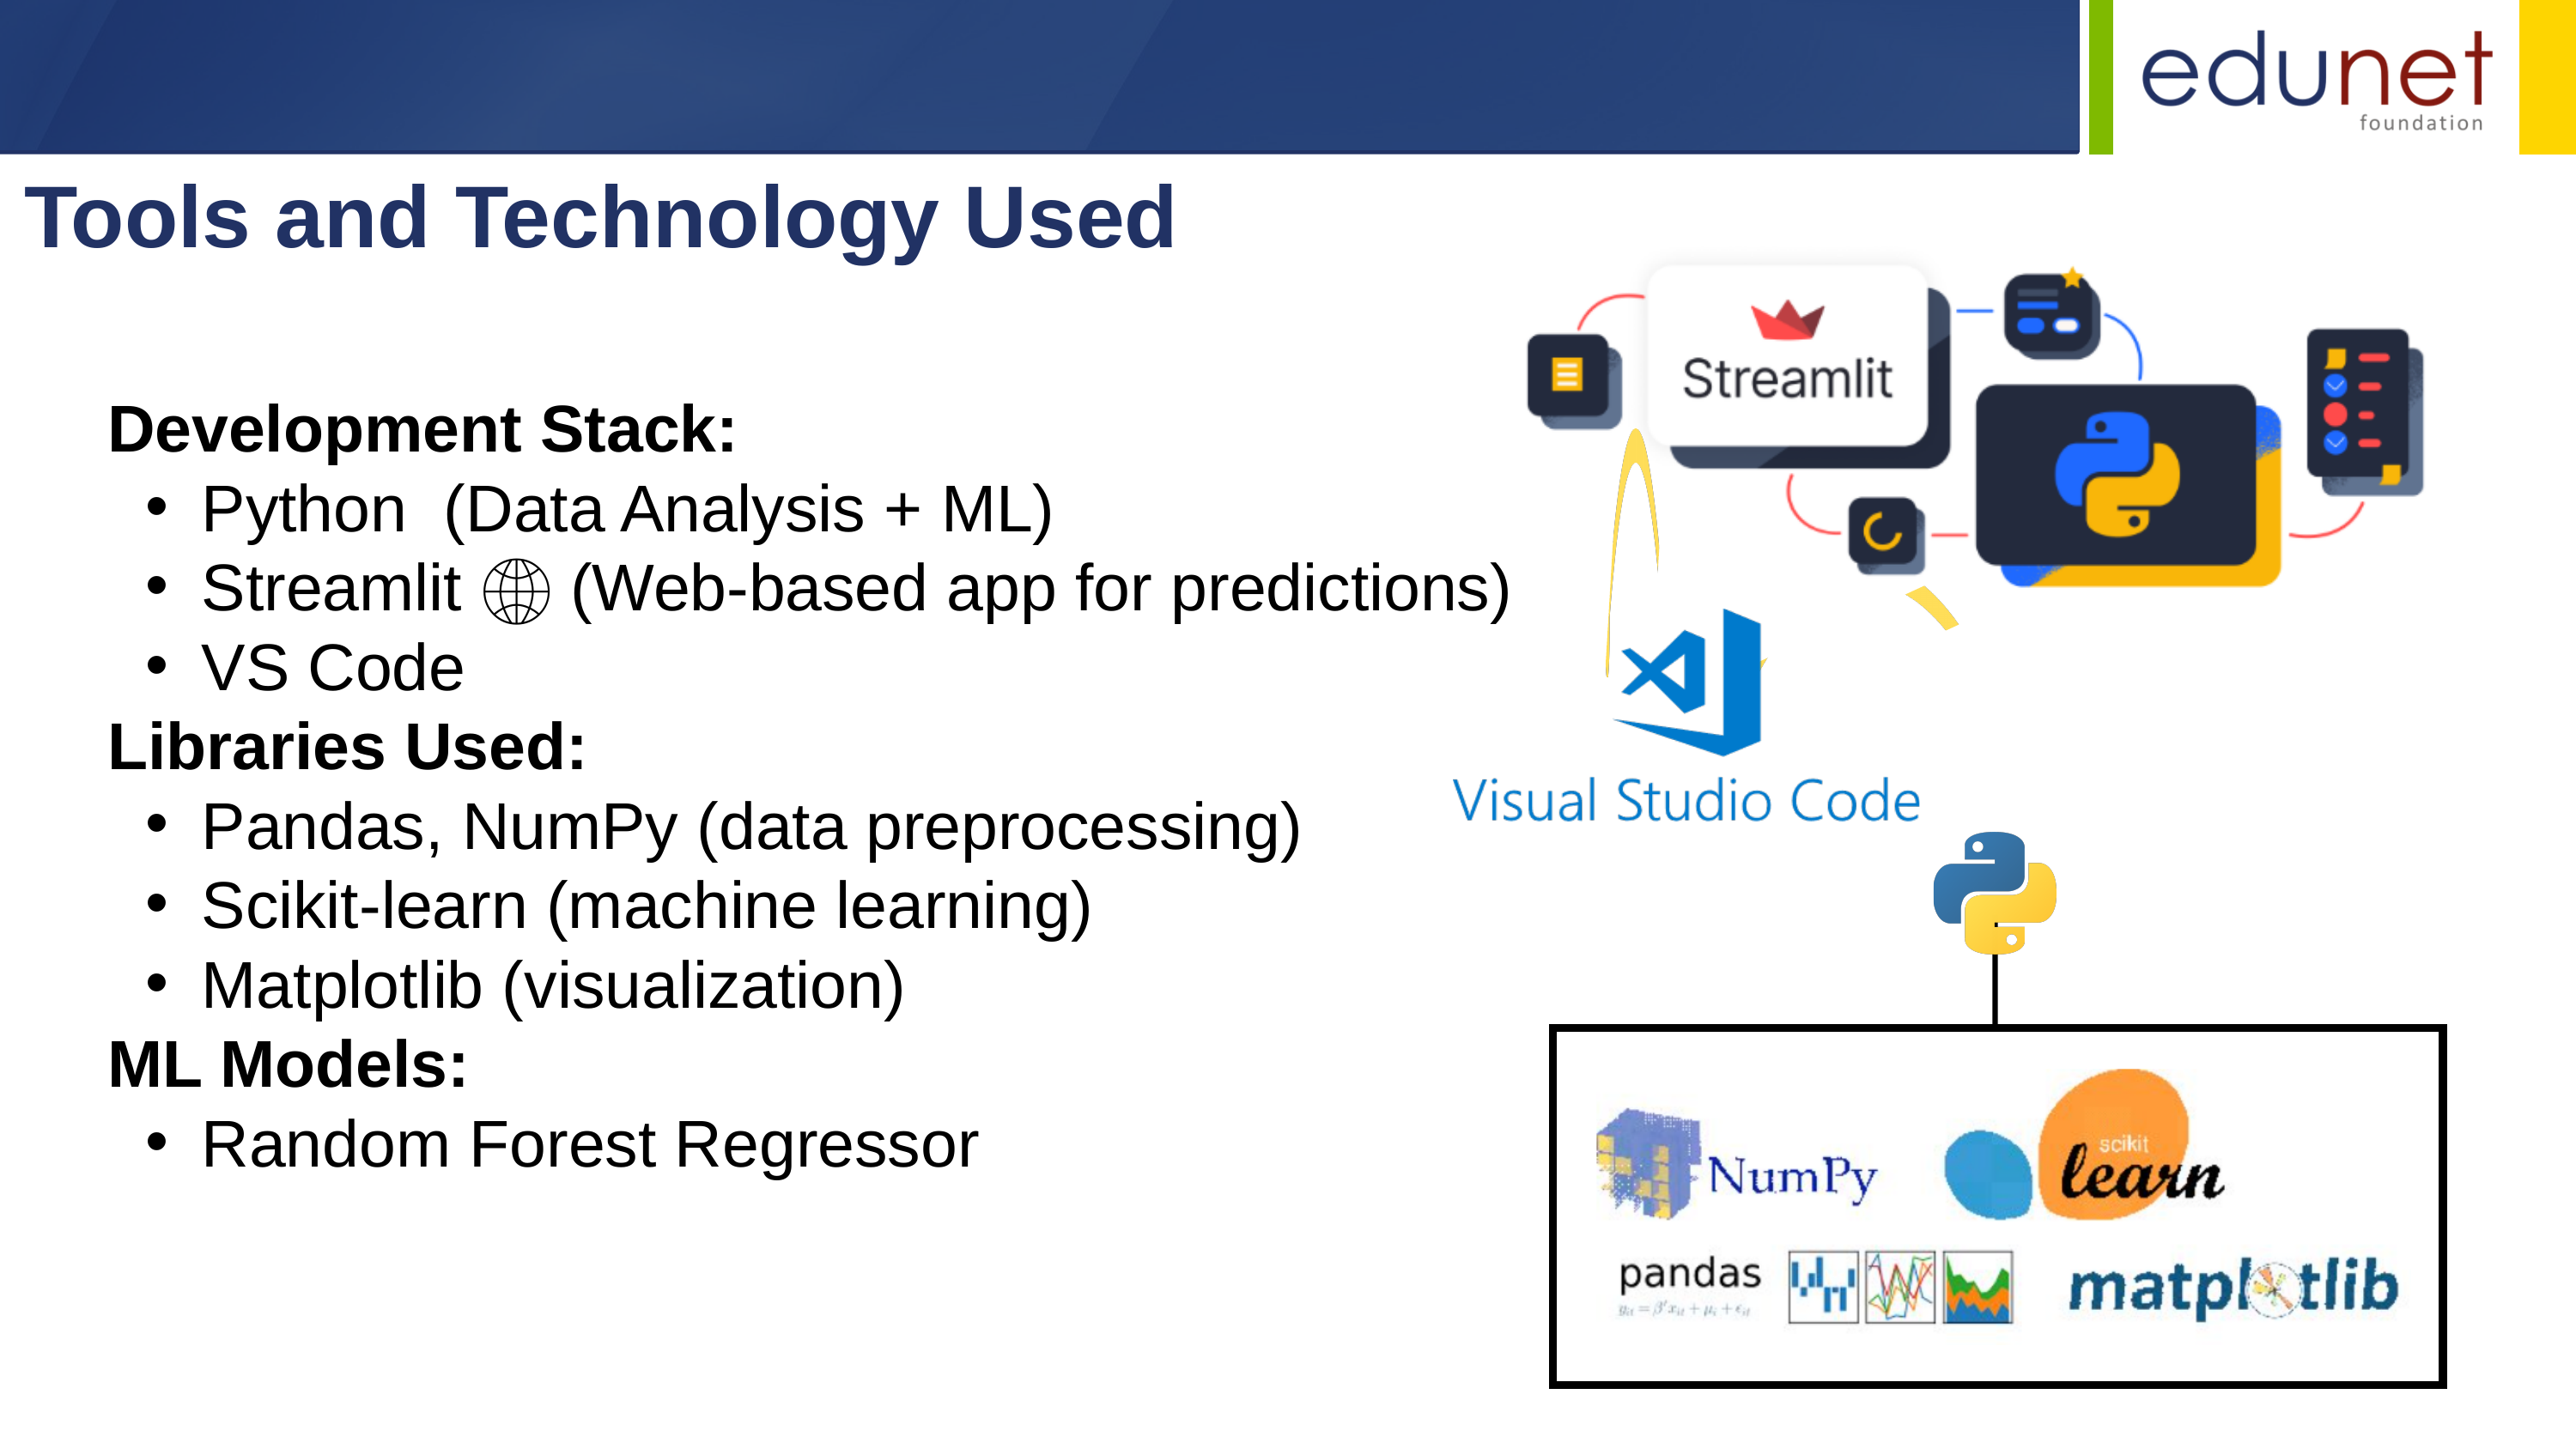

Tools and Technology Used

 Development Stack:
Python  (Data Analysis + ML)
Streamlit 🌐 (Web-based app for predictions)
VS Code
 Libraries Used:
Pandas, NumPy (data preprocessing)
Scikit-learn (machine learning)
Matplotlib (visualization)
 ML Models:
Random Forest Regressor